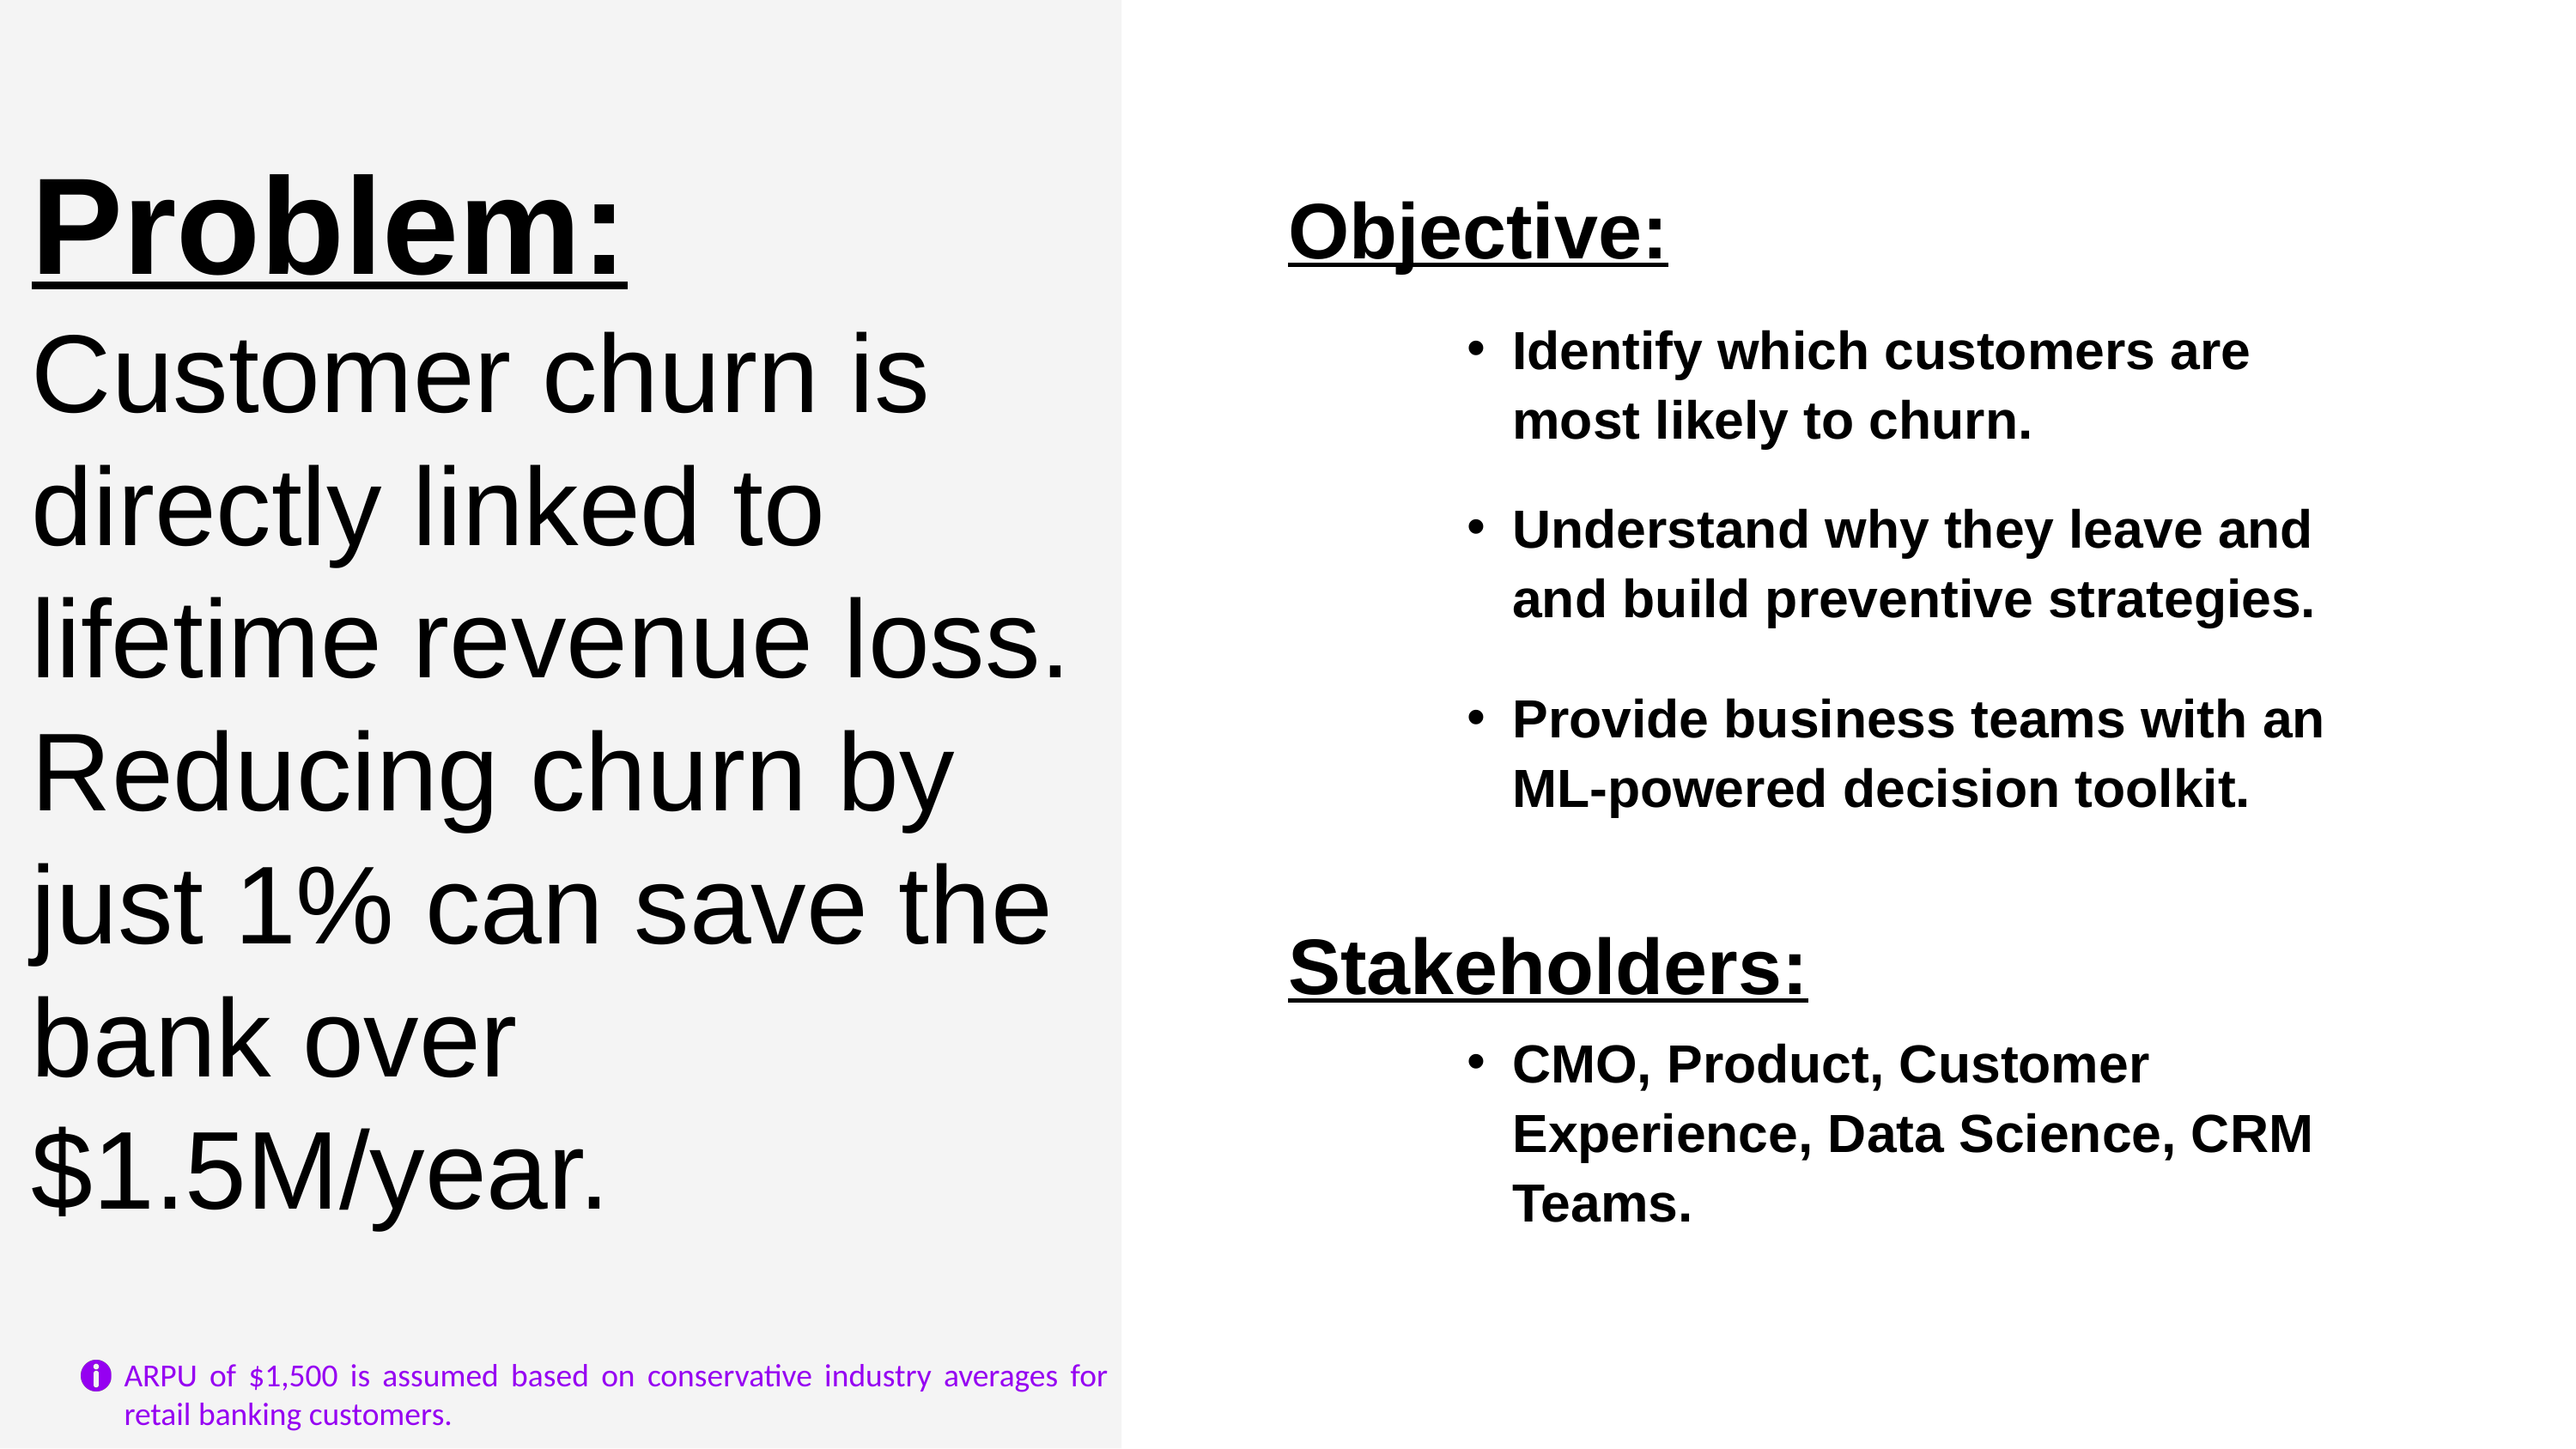

Problem:
Customer churn is directly linked to lifetime revenue loss. Reducing churn by just 1% can save the bank over $1.5M/year.
Objective:
Identify which customers are most likely to churn.
Understand why they leave and and build preventive strategies.
Provide business teams with an ML-powered decision toolkit.

Stakeholders:
CMO, Product, Customer Experience, Data Science, CRM Teams.

ARPU of $1,500 is assumed based on conservative industry averages for retail banking customers.